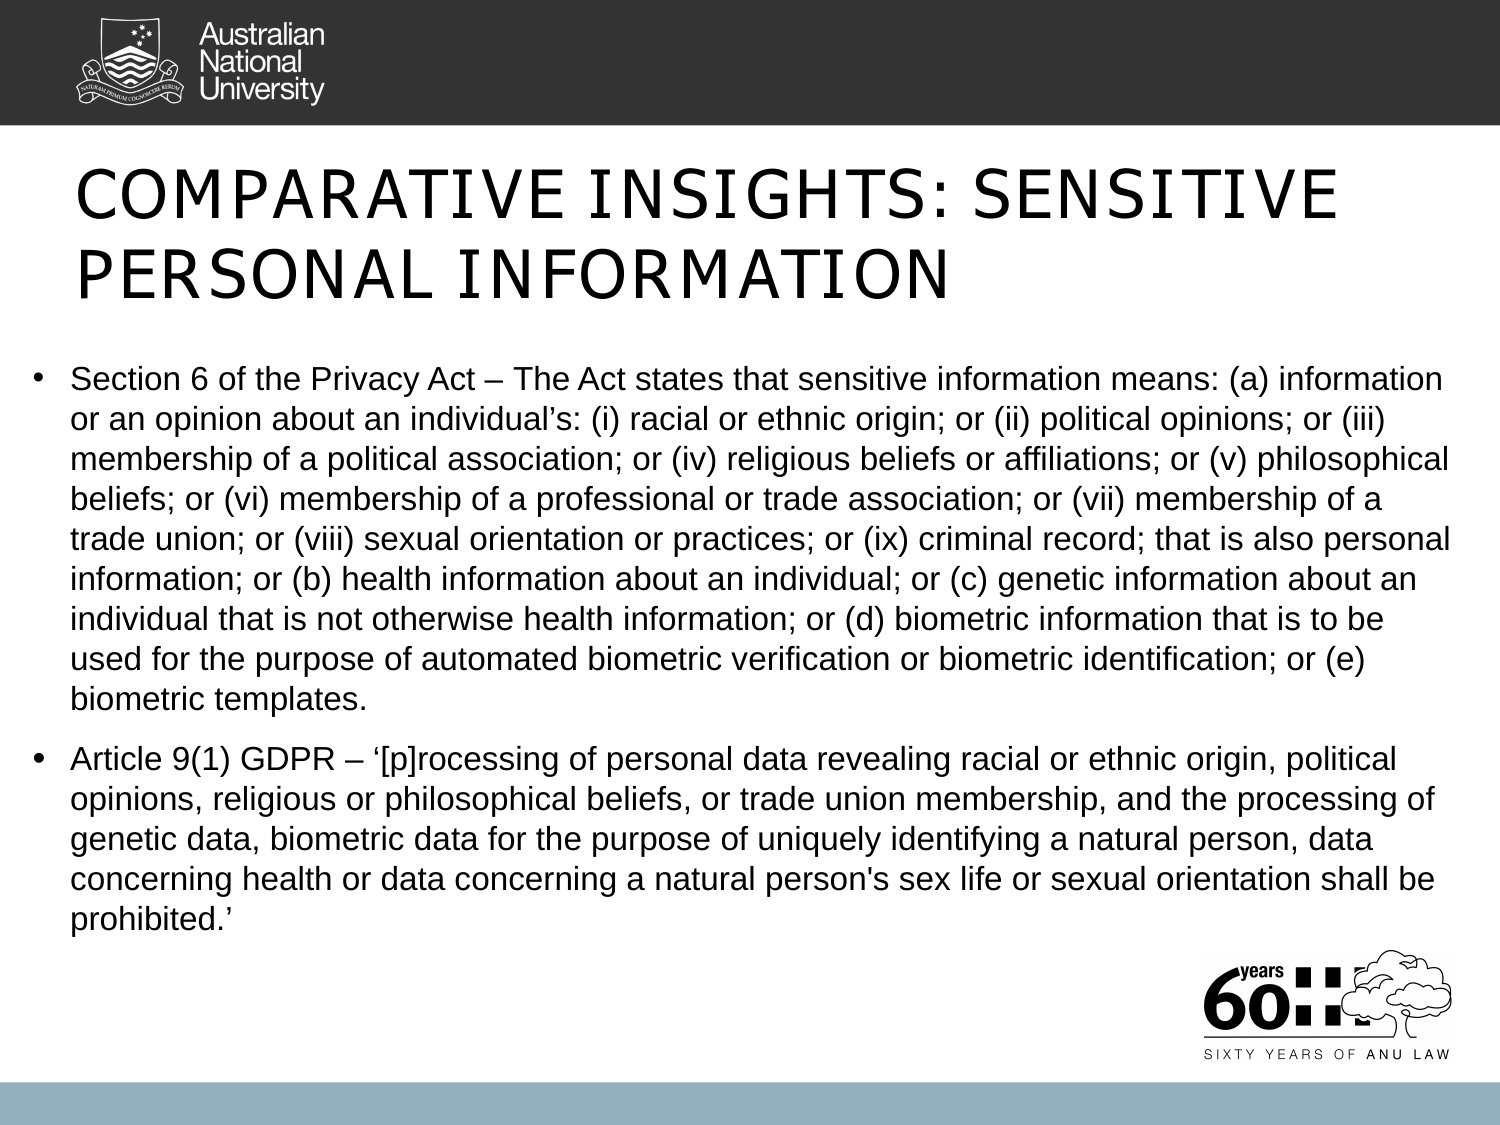

COMPARATIVE INSIGHTS: SENSITIVE PERSONAL INFORMATION
Section 6 of the Privacy Act – The Act states that sensitive information means: (a) information or an opinion about an individual’s: (i) racial or ethnic origin; or (ii) political opinions; or (iii) membership of a political association; or (iv) religious beliefs or affiliations; or (v) philosophical beliefs; or (vi) membership of a professional or trade association; or (vii) membership of a trade union; or (viii) sexual orientation or practices; or (ix) criminal record; that is also personal information; or (b) health information about an individual; or (c) genetic information about an individual that is not otherwise health information; or (d) biometric information that is to be used for the purpose of automated biometric verification or biometric identification; or (e) biometric templates.
Article 9(1) GDPR – ‘[p]rocessing of personal data revealing racial or ethnic origin, political opinions, religious or philosophical beliefs, or trade union membership, and the processing of genetic data, biometric data for the purpose of uniquely identifying a natural person, data concerning health or data concerning a natural person's sex life or sexual orientation shall be prohibited.’